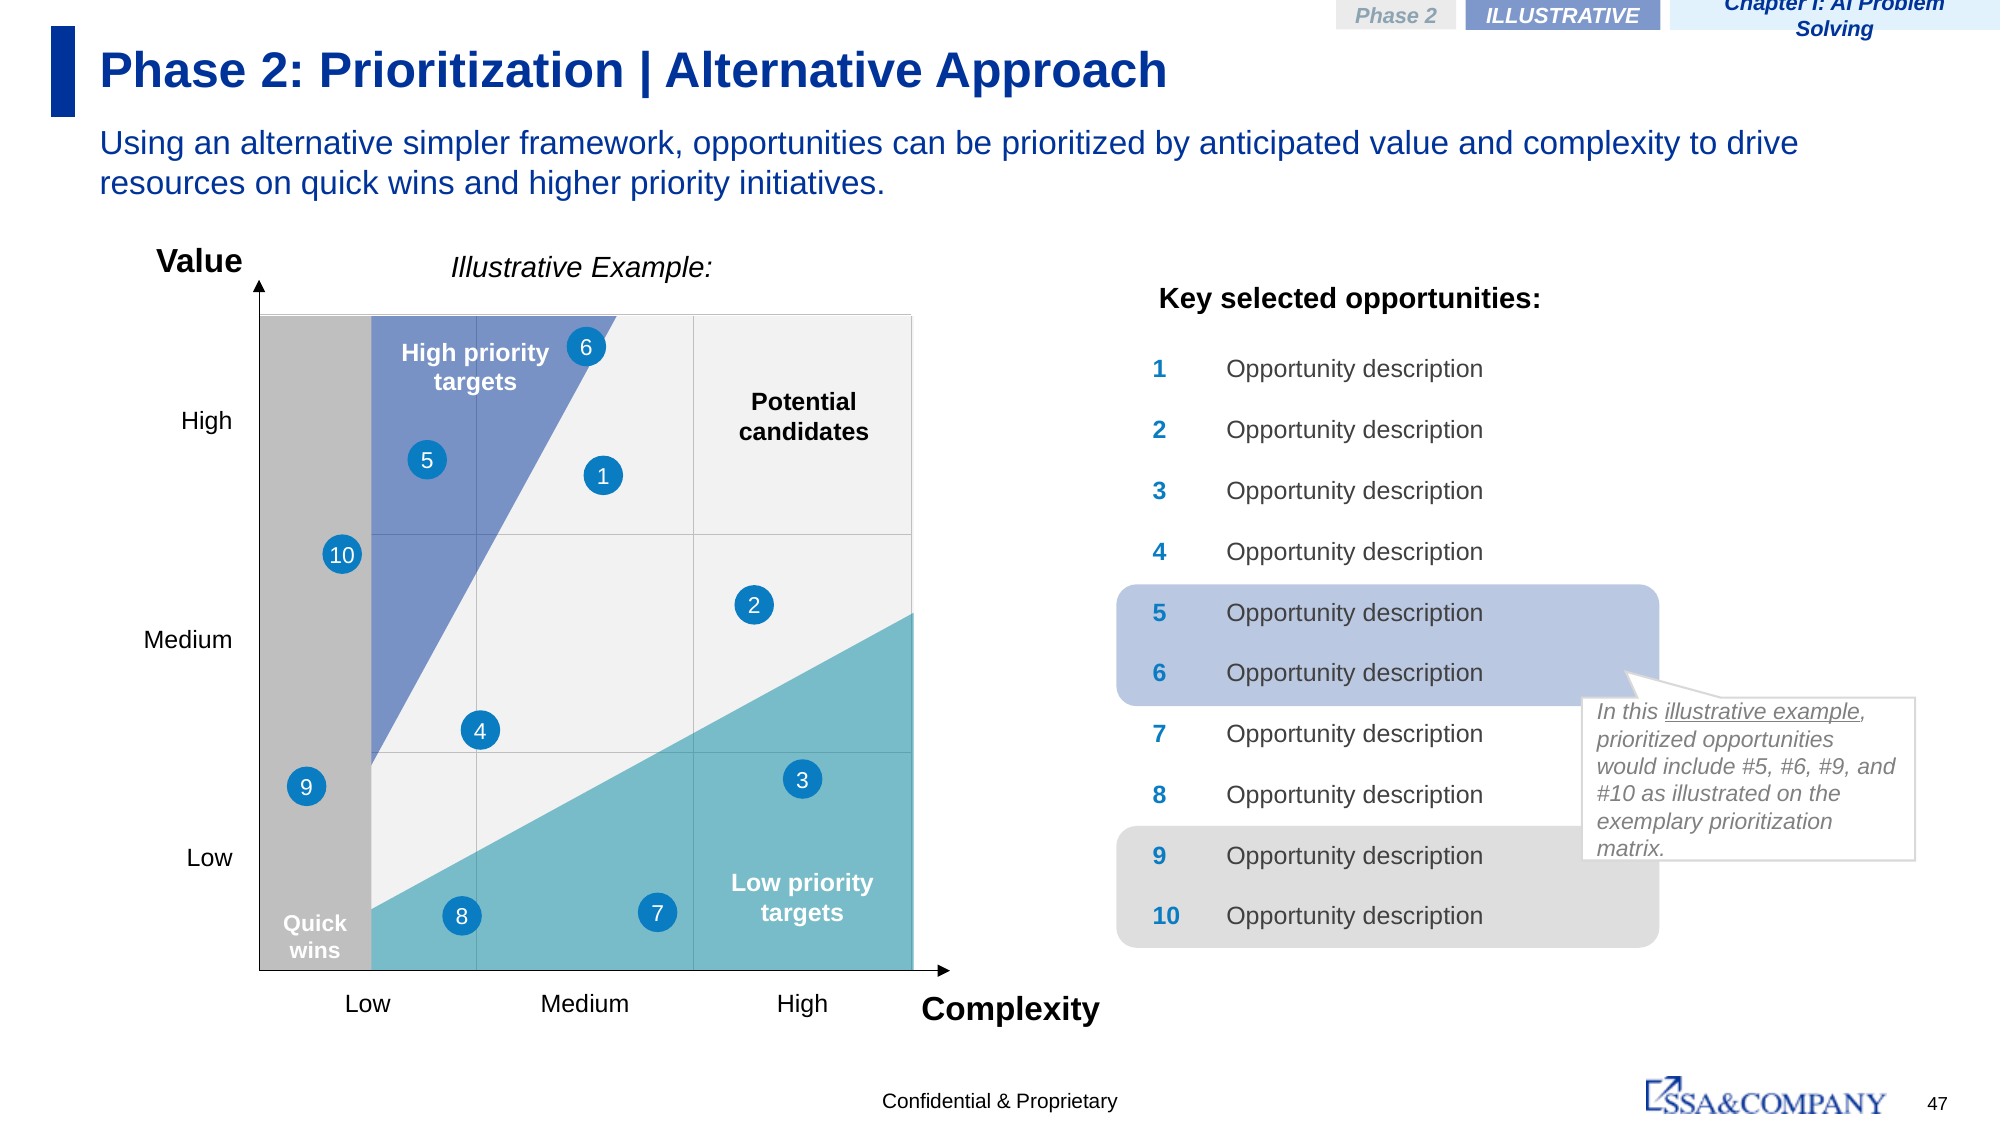

ILLUSTRATIVE
Chapter I: AI Problem Solving
Phase 2
# Phase 2: Prioritization | Alternative Approach
Using an alternative simpler framework, opportunities can be prioritized by anticipated value and complexity to drive resources on quick wins and higher priority initiatives.
Value
High
Medium
Low
Low
Medium
High
Complexity
Illustrative Example:
Key selected opportunities:

Quick wins
6
High priority targets
| 1 | Opportunity description |
| --- | --- |
| 2 | Opportunity description |
| 3 | Opportunity description |
| 4 | Opportunity description |
| 5 | Opportunity description |
| 6 | Opportunity description |
| 7 | Opportunity description |
| 8 | Opportunity description |
| 9 | Opportunity description |
| 10 | Opportunity description |
Potential candidates
5
1

10

2

In this illustrative example, prioritized opportunities would include #5, #6, #9, and #10 as illustrated on the exemplary prioritization matrix.
4
3
9

Low priority targets
7
8
Confidential & Proprietary